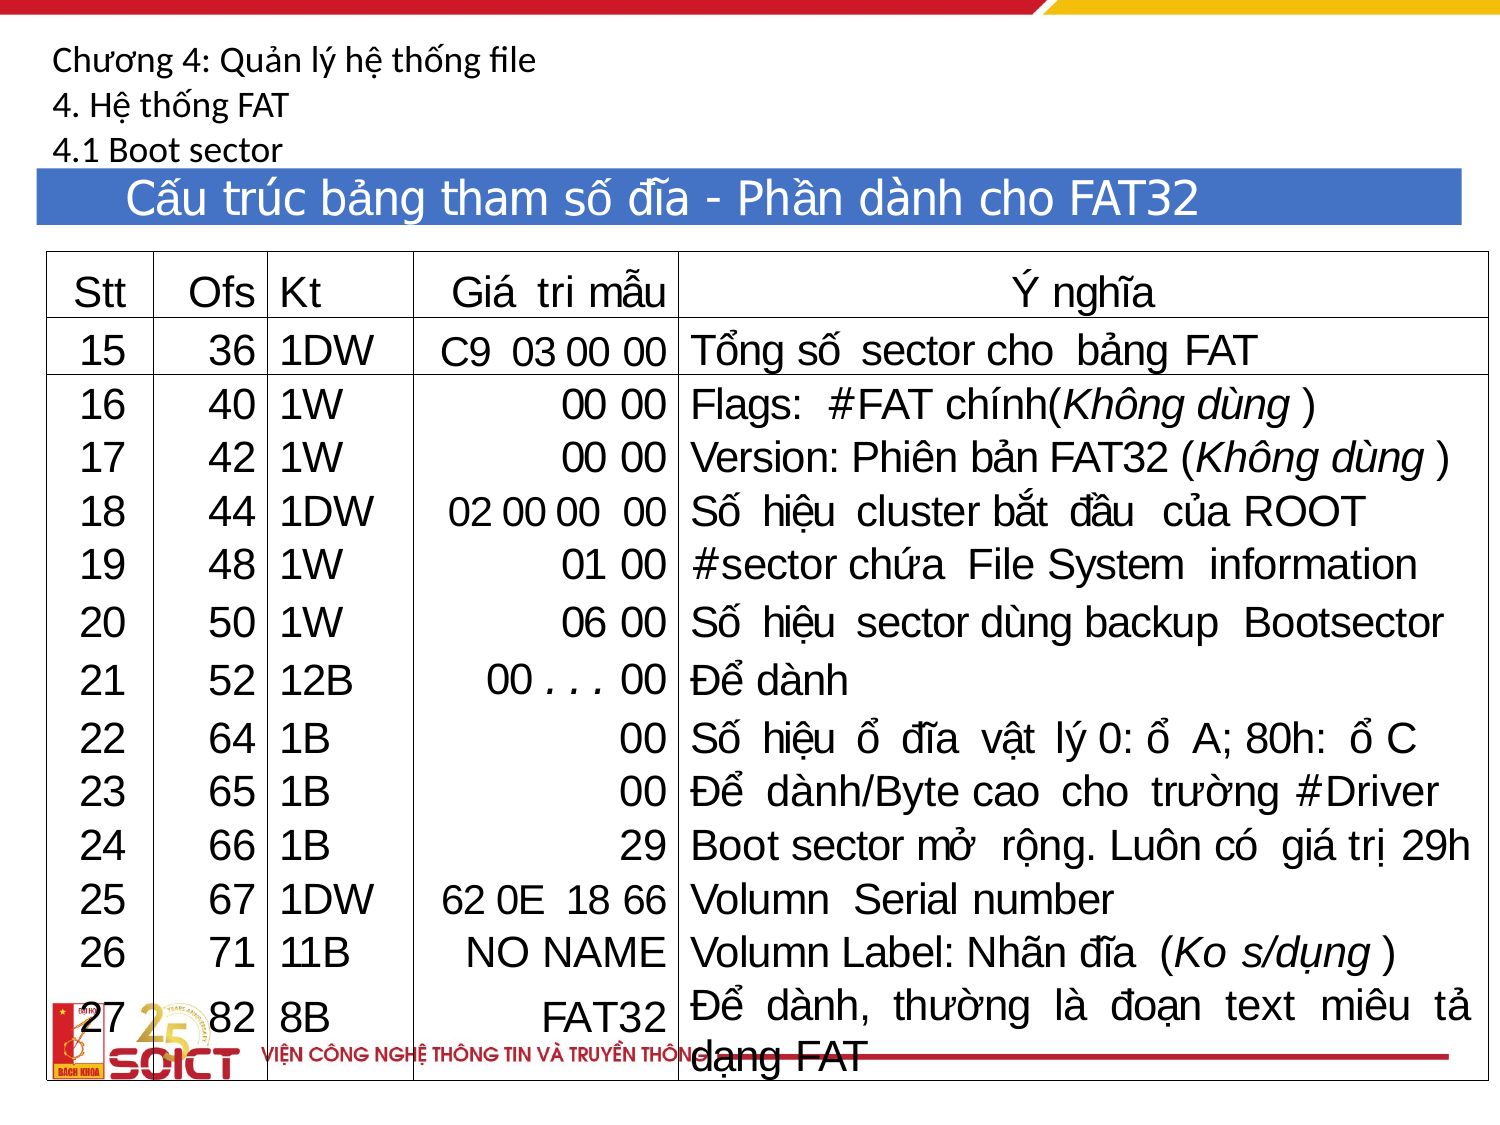

Chương 4: Quản lý hệ thống file
4. Hệ thống FAT
4.1 Boot sector
Cấu trúc bảng tham số đĩa - Phần dành cho FAT32
| Stt | Ofs | Kt | Giá tri mẫu | Ý nghĩa |
| --- | --- | --- | --- | --- |
| 15 | 36 | 1DW | C9 03 00 00 | Tổng số sector cho bảng FAT |
| 16 | 40 | 1W | 00 00 | Flags: #FAT chính(Không dùng ) |
| 17 | 42 | 1W | 00 00 | Version: Phiên bản FAT32 (Không dùng ) |
| 18 | 44 | 1DW | 02 00 00 00 | Số hiệu cluster bắt đầu của ROOT |
| 19 | 48 | 1W | 01 00 | #sector chứa File System information |
| 20 | 50 | 1W | 06 00 | Số hiệu sector dùng backup Bootsector |
| 21 | 52 | 12B | 00 . . . 00 | Để dành |
| 22 | 64 | 1B | 00 | Số hiệu ổ đĩa vật lý 0: ổ A; 80h: ổ C |
| 23 | 65 | 1B | 00 | Để dành/Byte cao cho trường #Driver |
| 24 | 66 | 1B | 29 | Boot sector mở rộng. Luôn có giá trị 29h |
| 25 | 67 | 1DW | 62 0E 18 66 | Volumn Serial number |
| 26 | 71 | 11B | NO NAME | Volumn Label: Nhãn đĩa (Ko s/dụng ) |
| 27 | 82 | 8B | FAT32 | Để dành, thường là đoạn text miêu tả dạng FAT |